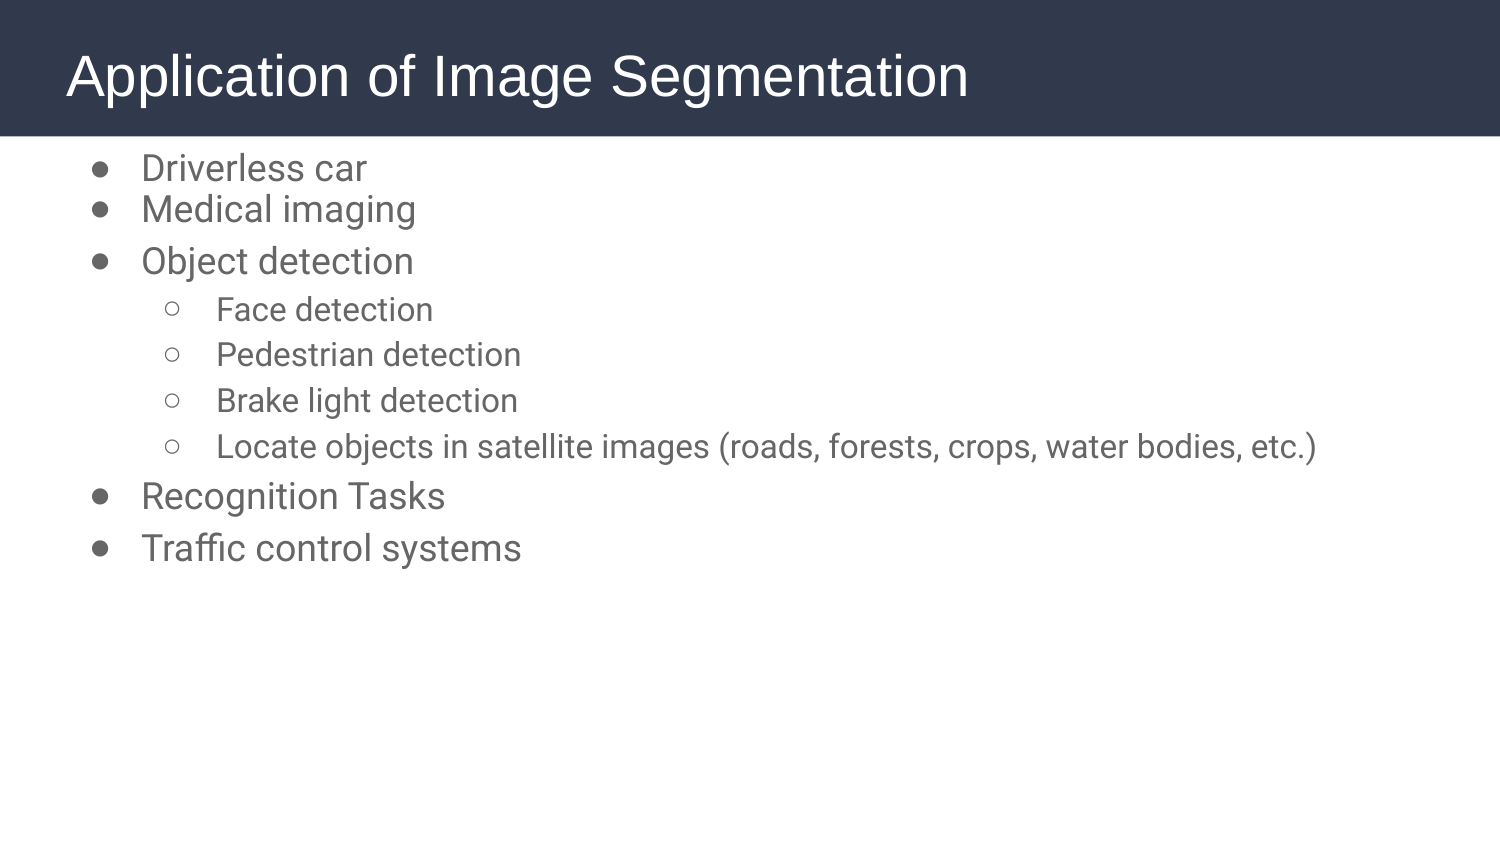

# Application of Image Segmentation
Driverless car
Medical imaging
Object detection
Face detection
Pedestrian detection
Brake light detection
Locate objects in satellite images (roads, forests, crops, water bodies, etc.)
Recognition Tasks
Traffic control systems